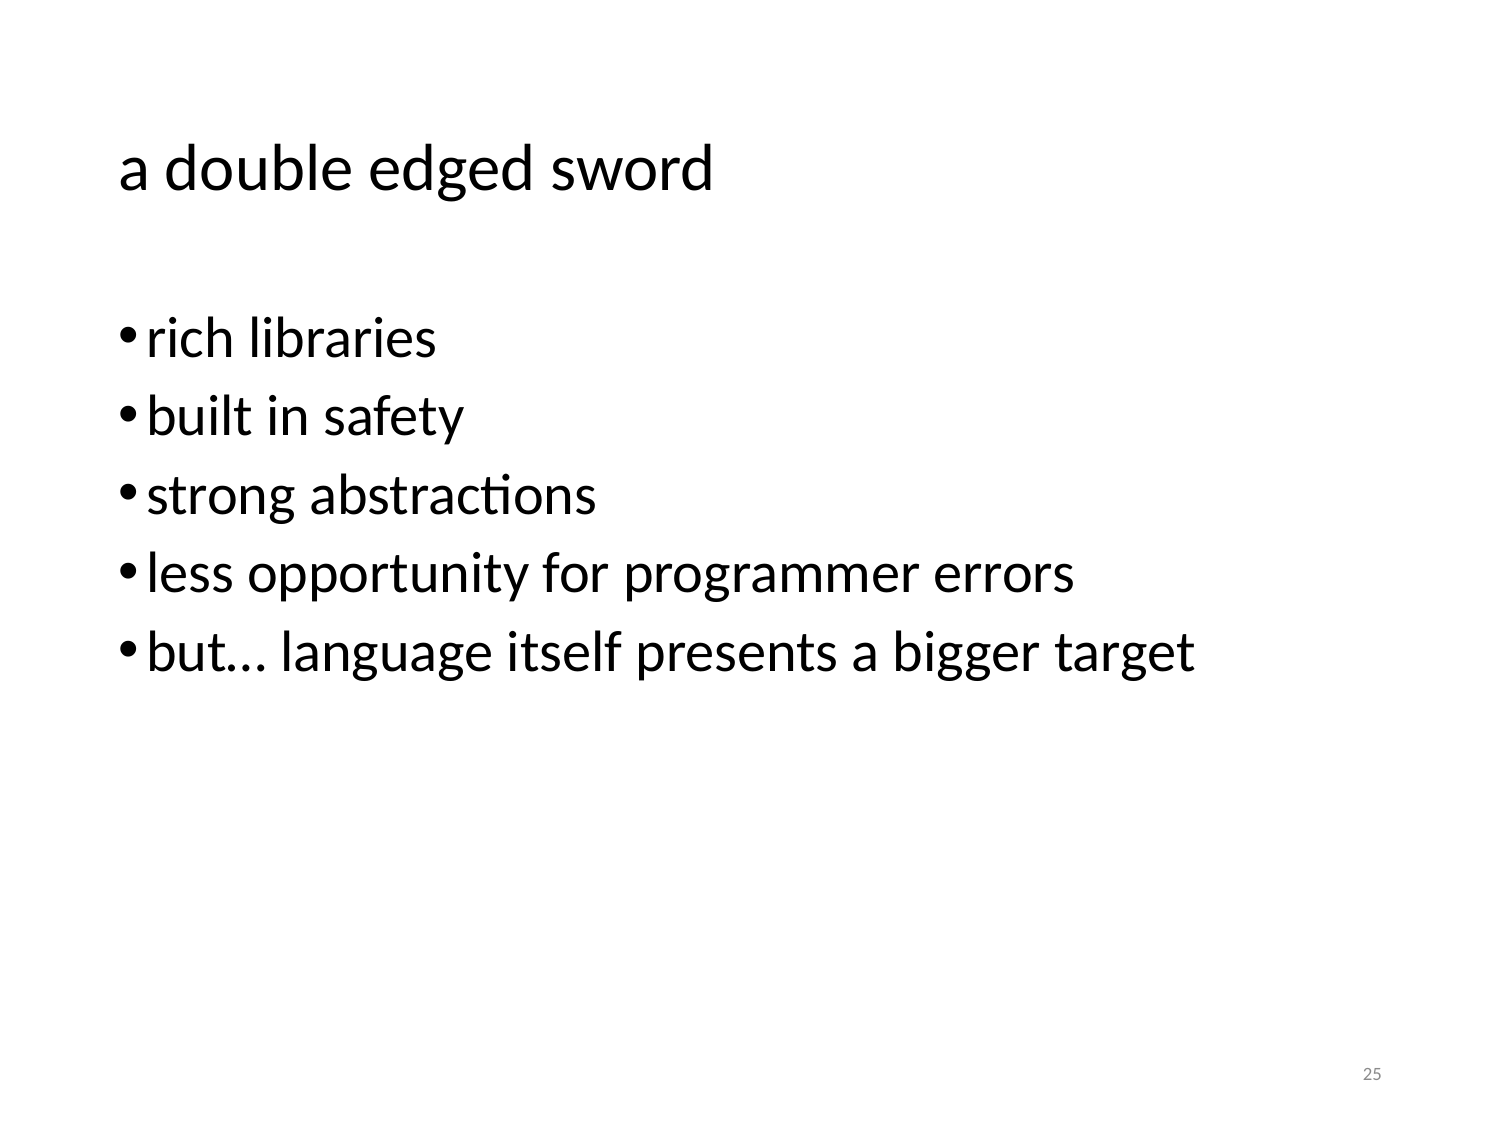

# a double edged sword
rich libraries
built in safety
strong abstractions
less opportunity for programmer errors
but… language itself presents a bigger target
25